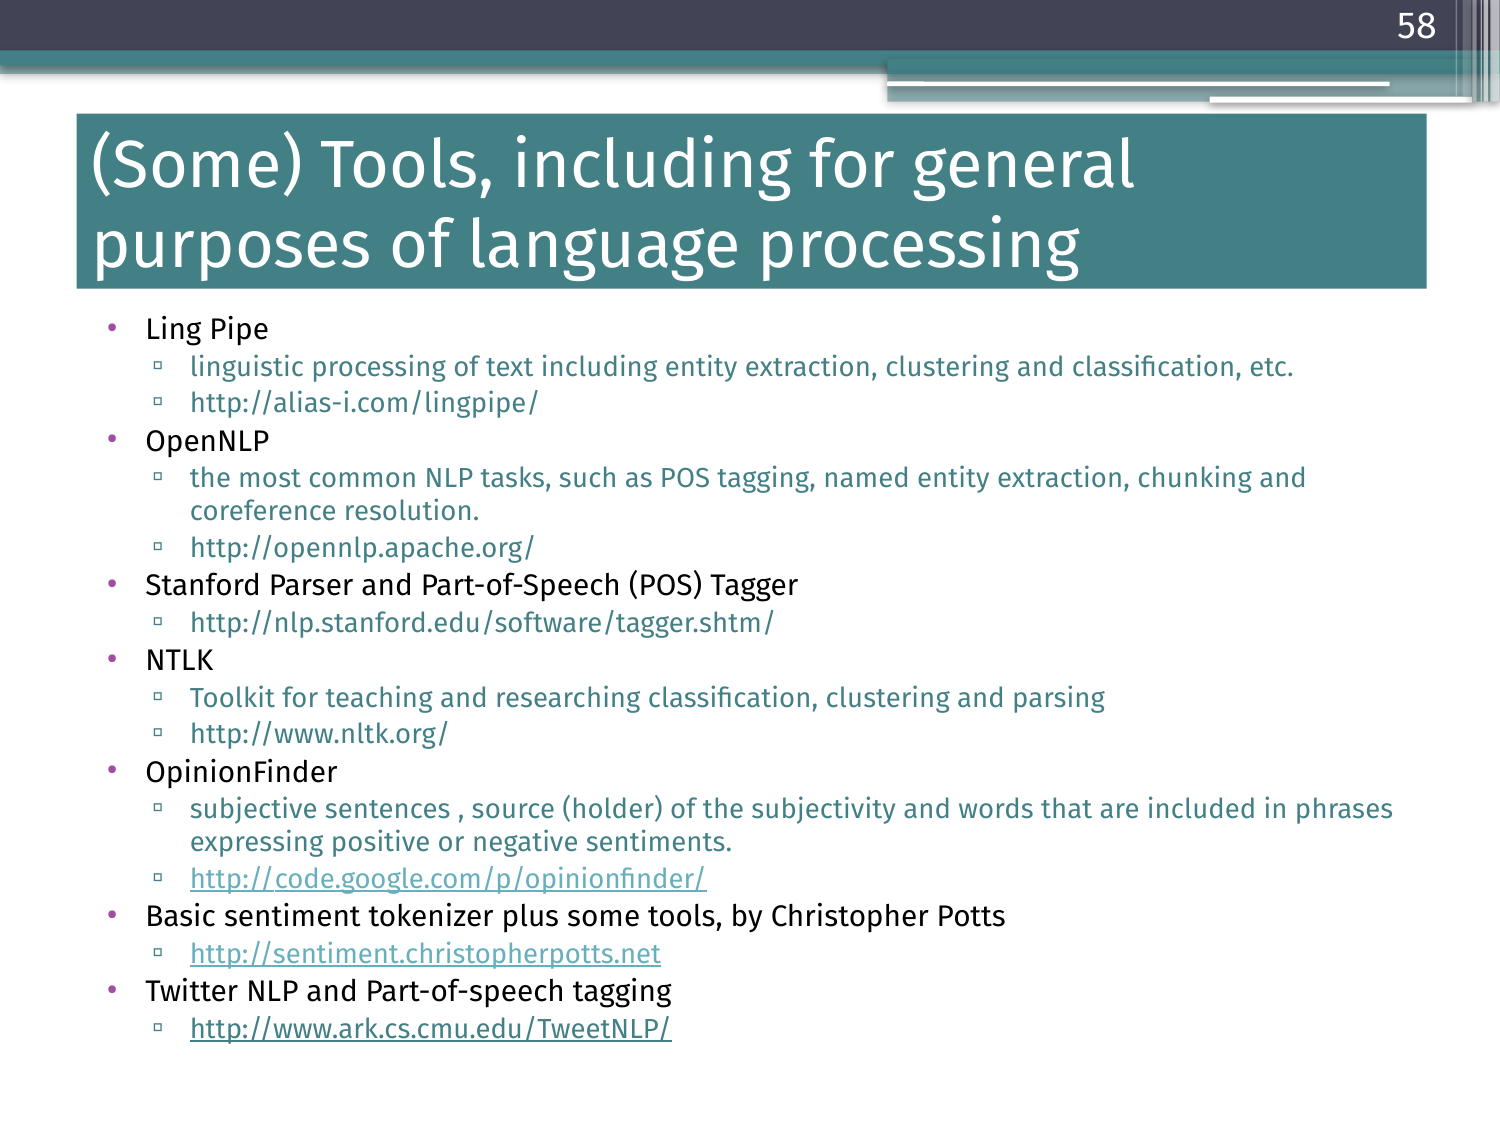

# (Some) Tools, including for general purposes of language processing
Ling Pipe
linguistic processing of text including entity extraction, clustering and classification, etc.
http://alias-i.com/lingpipe/
OpenNLP
the most common NLP tasks, such as POS tagging, named entity extraction, chunking and coreference resolution.
http://opennlp.apache.org/
Stanford Parser and Part-of-Speech (POS) Tagger
http://nlp.stanford.edu/software/tagger.shtm/
NTLK
Toolkit for teaching and researching classification, clustering and parsing
http://www.nltk.org/
OpinionFinder
subjective sentences , source (holder) of the subjectivity and words that are included in phrases expressing positive or negative sentiments.
http://code.google.com/p/opinionfinder/
Basic sentiment tokenizer plus some tools, by Christopher Potts
http://sentiment.christopherpotts.net
Twitter NLP and Part-of-speech tagging
http://www.ark.cs.cmu.edu/TweetNLP/